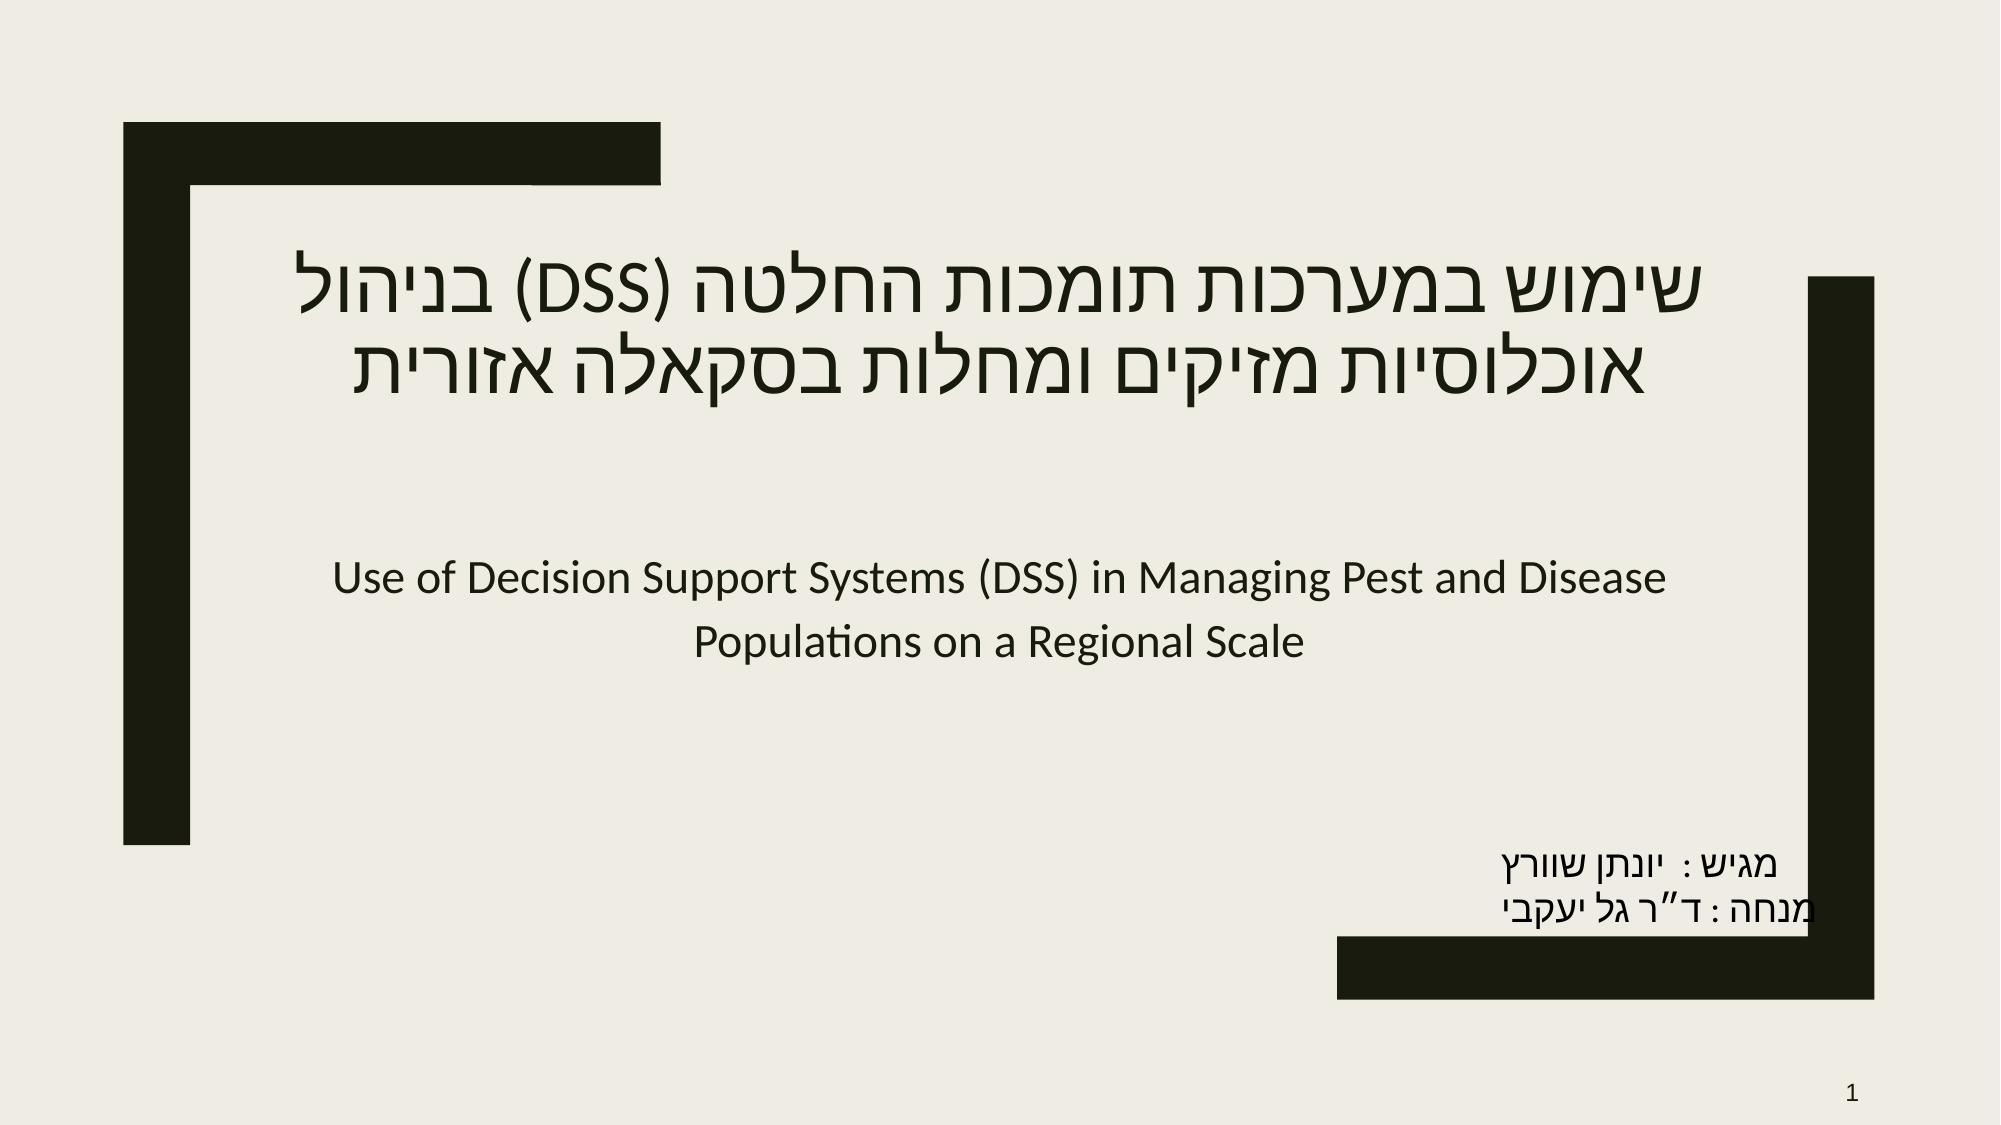

# שימוש במערכות תומכות החלטה (DSS) בניהול אוכלוסיות מזיקים ומחלות בסקאלה אזורית
Use of Decision Support Systems (DSS) in Managing Pest and Disease Populations on a Regional Scale
מגיש :  יונתן שוורץ
מנחה : ד״ר גל יעקבי
1